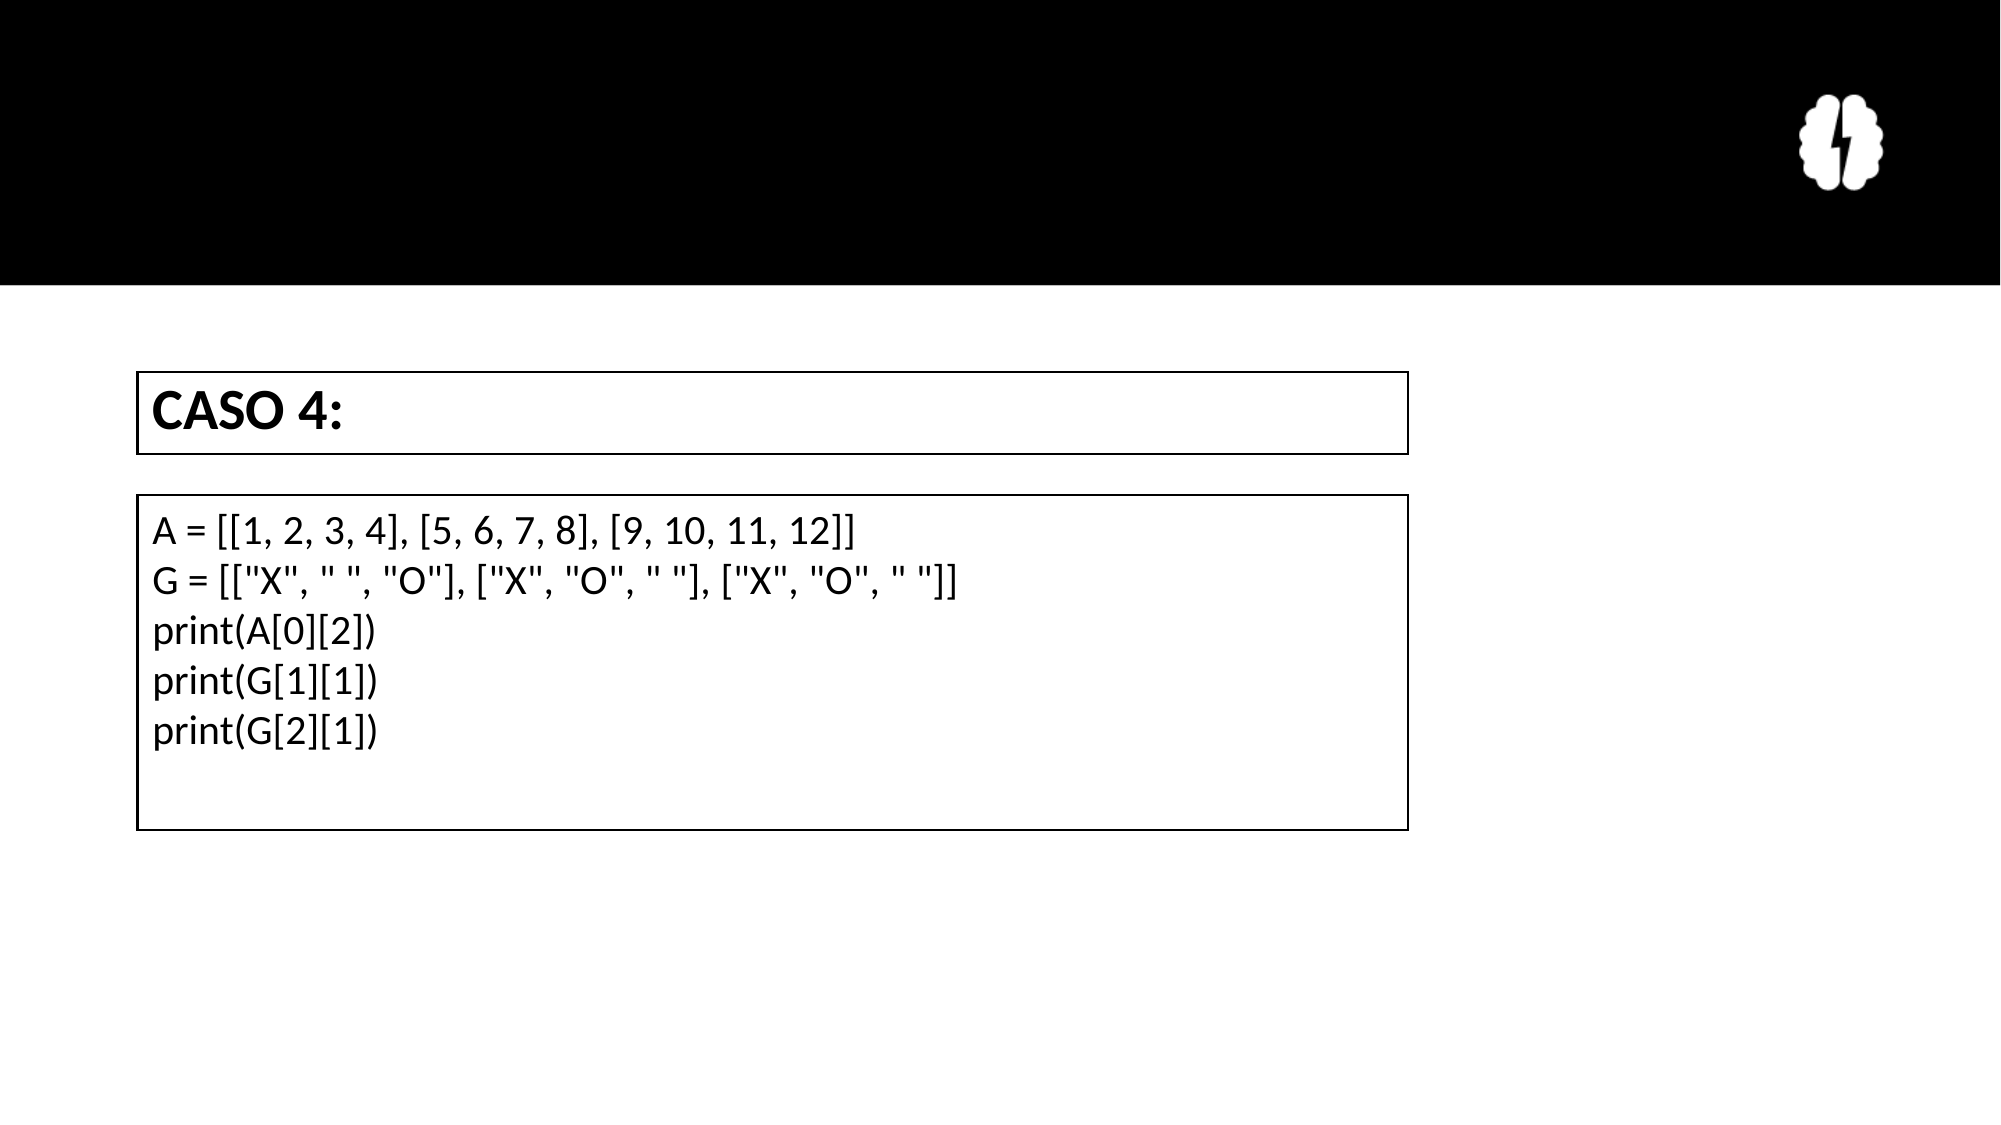

#
CASO 4:

A = [[1, 2, 3, 4], [5, 6, 7, 8], [9, 10, 11, 12]]
G = [["X", " ", "O"], ["X", "O", " "], ["X", "O", " "]]
print(A[0][2])
print(G[1][1])
print(G[2][1])